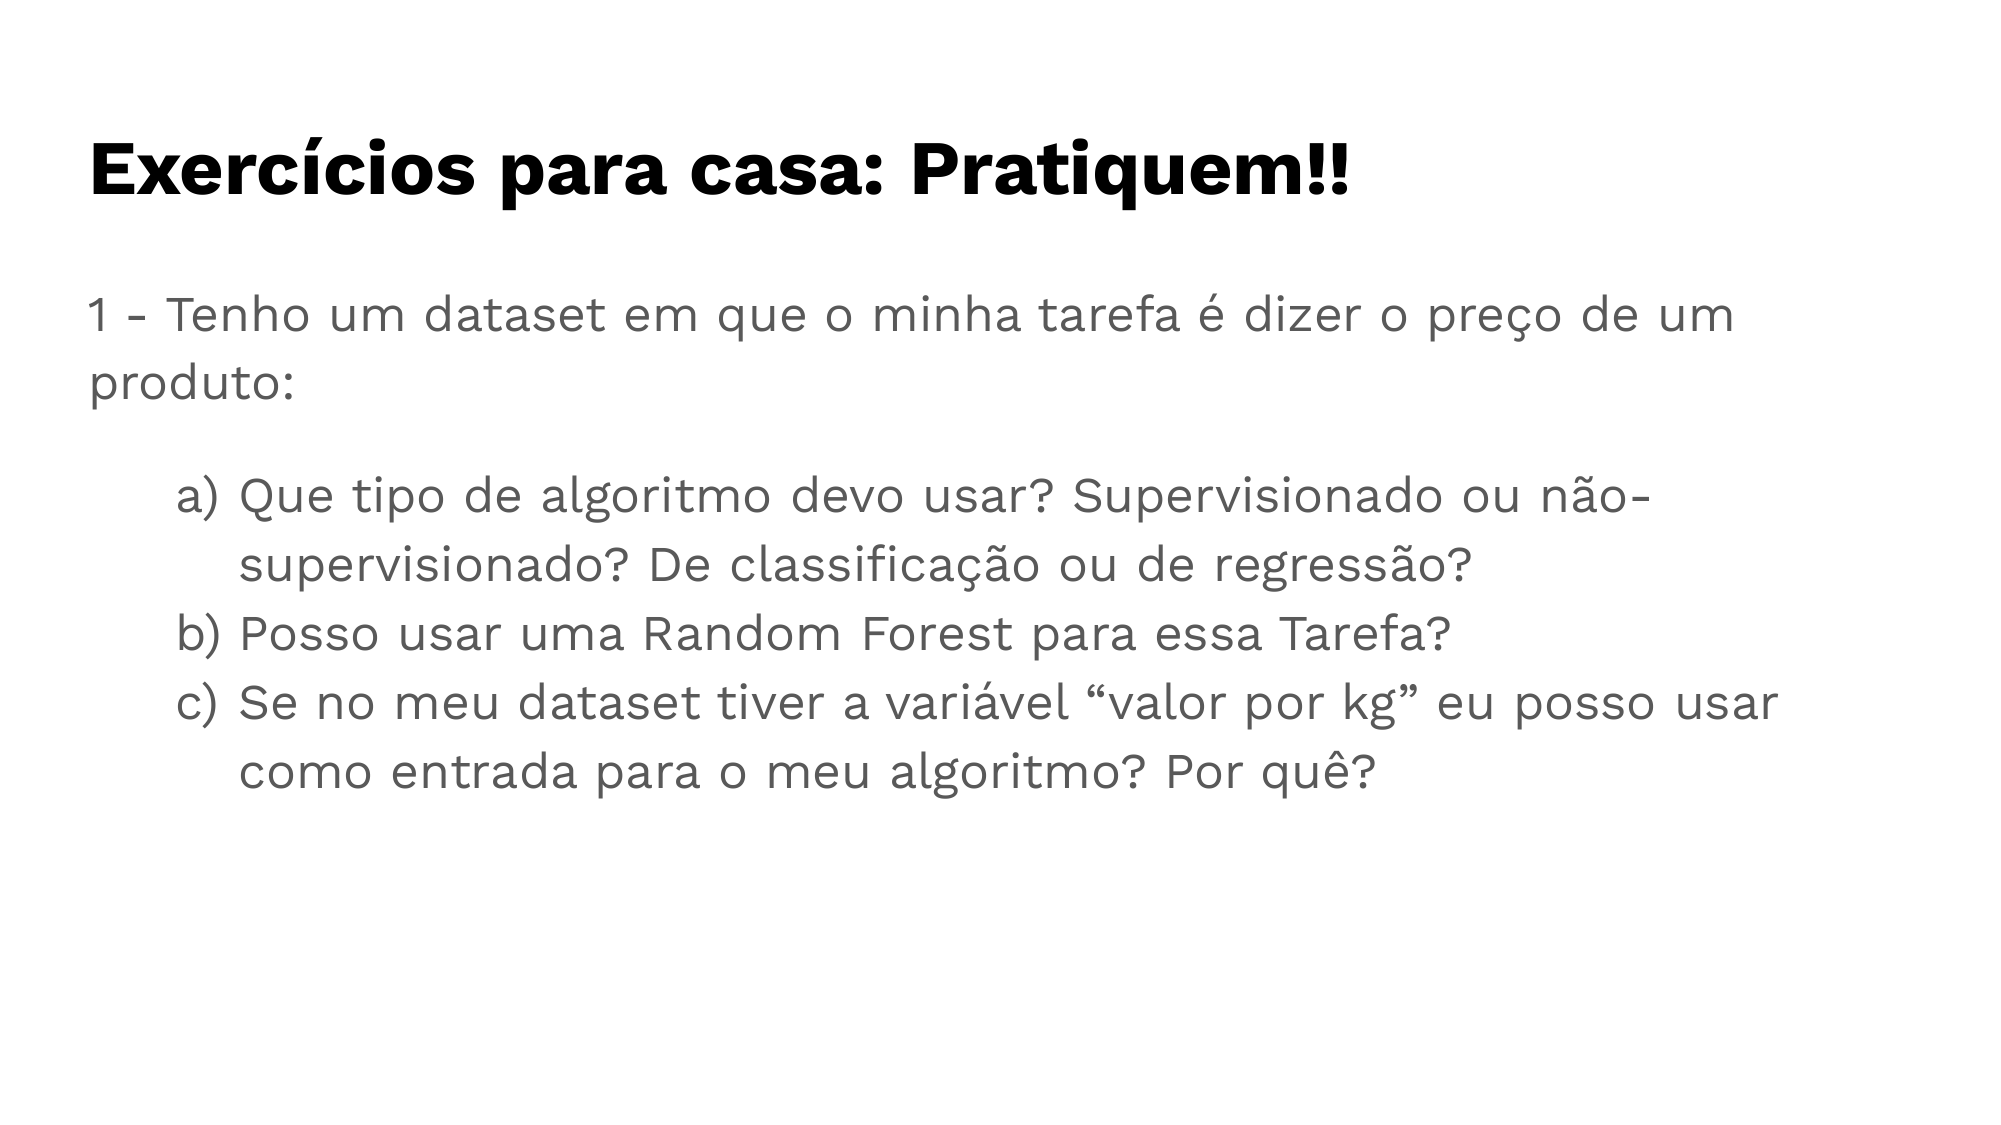

# Exercícios para casa: Pratiquem!!
1 - Tenho um dataset em que o minha tarefa é dizer o preço de um produto:
Que tipo de algoritmo devo usar? Supervisionado ou não-supervisionado? De classificação ou de regressão?
Posso usar uma Random Forest para essa Tarefa?
Se no meu dataset tiver a variável “valor por kg” eu posso usar como entrada para o meu algoritmo? Por quê?